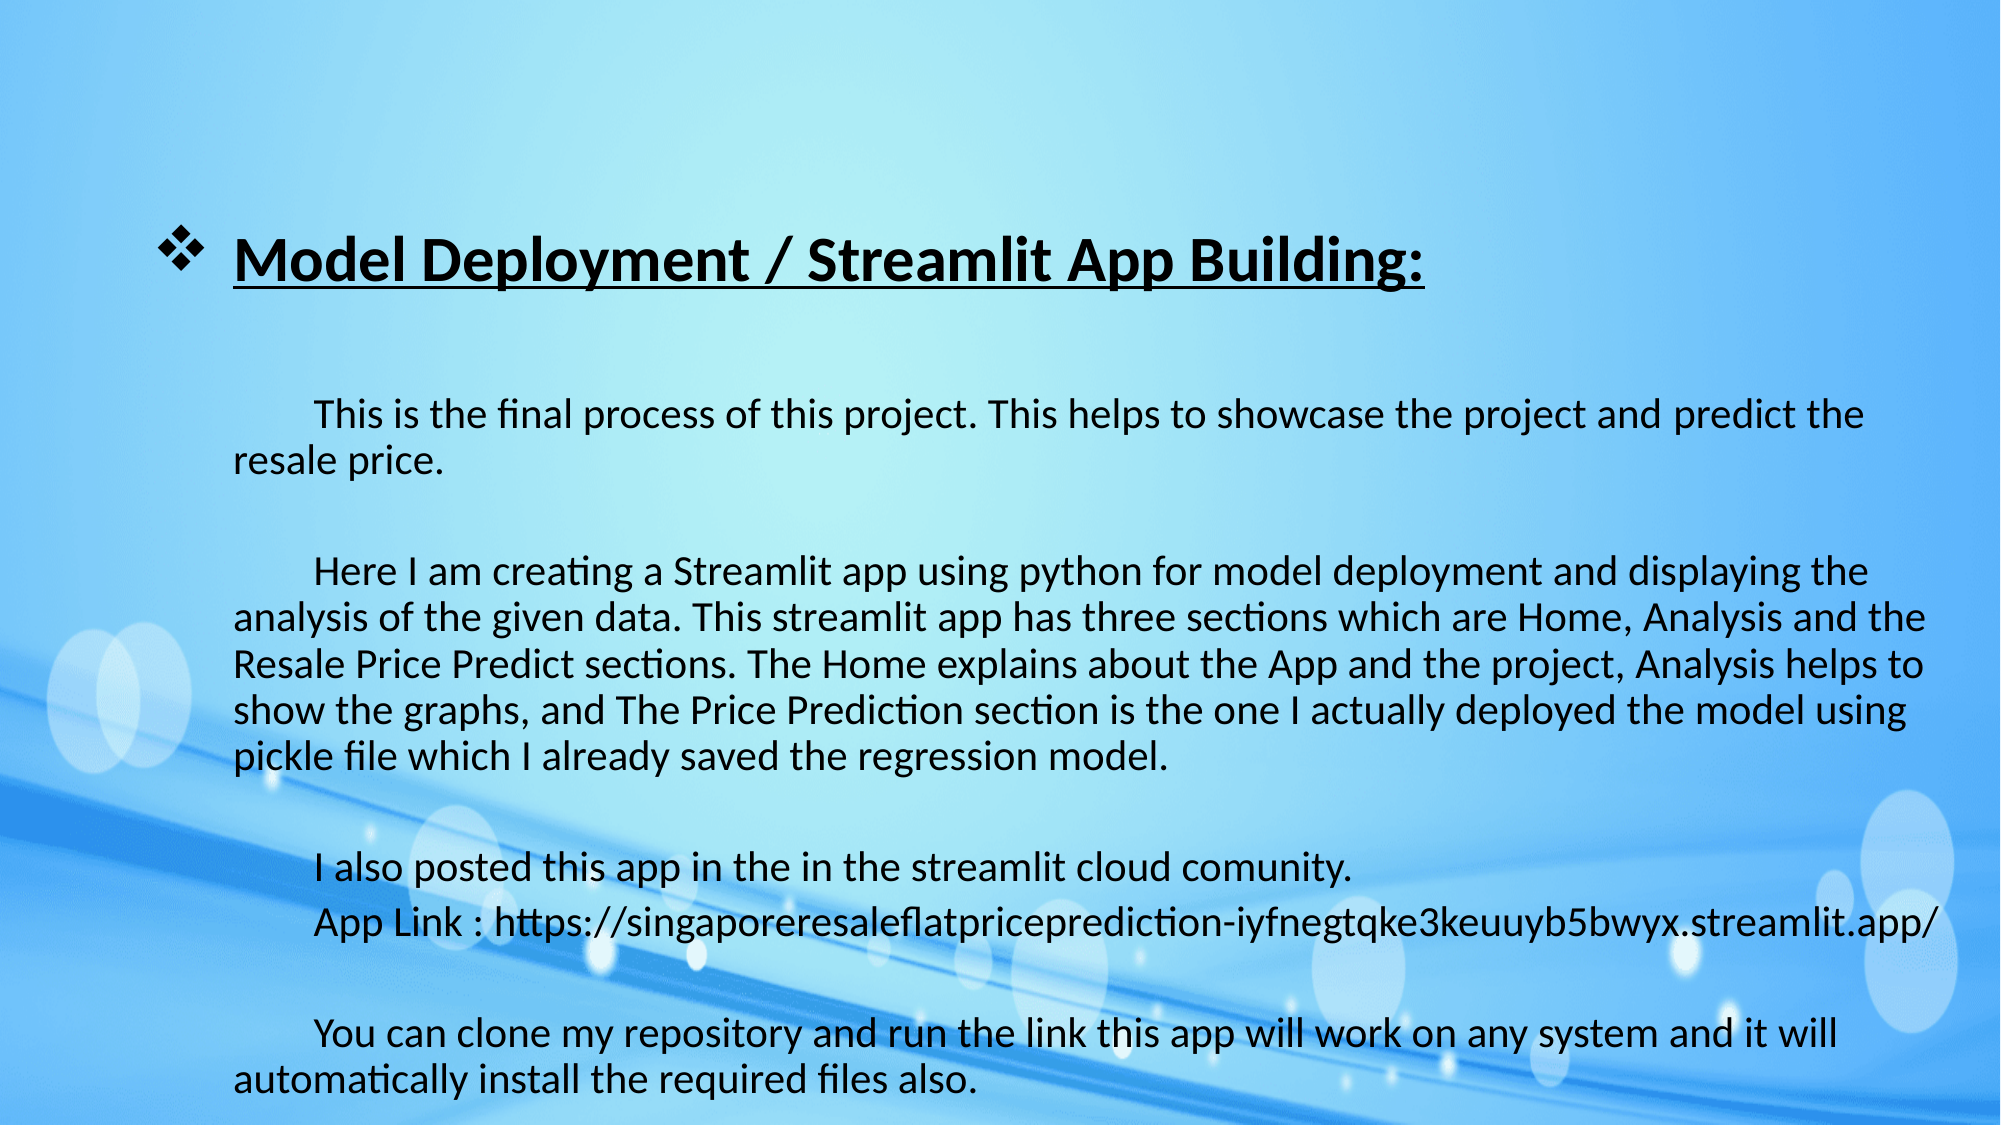

Model Deployment / Streamlit App Building:

This is the final process of this project. This helps to showcase the project and predict the resale price.

Here I am creating a Streamlit app using python for model deployment and displaying the analysis of the given data. This streamlit app has three sections which are Home, Analysis and the Resale Price Predict sections. The Home explains about the App and the project, Analysis helps to show the graphs, and The Price Prediction section is the one I actually deployed the model using pickle file which I already saved the regression model.

I also posted this app in the in the streamlit cloud comunity.
App Link : https://singaporeresaleflatpriceprediction-iyfnegtqke3keuuyb5bwyx.streamlit.app/

You can clone my repository and run the link this app will work on any system and it will automatically install the required files also.